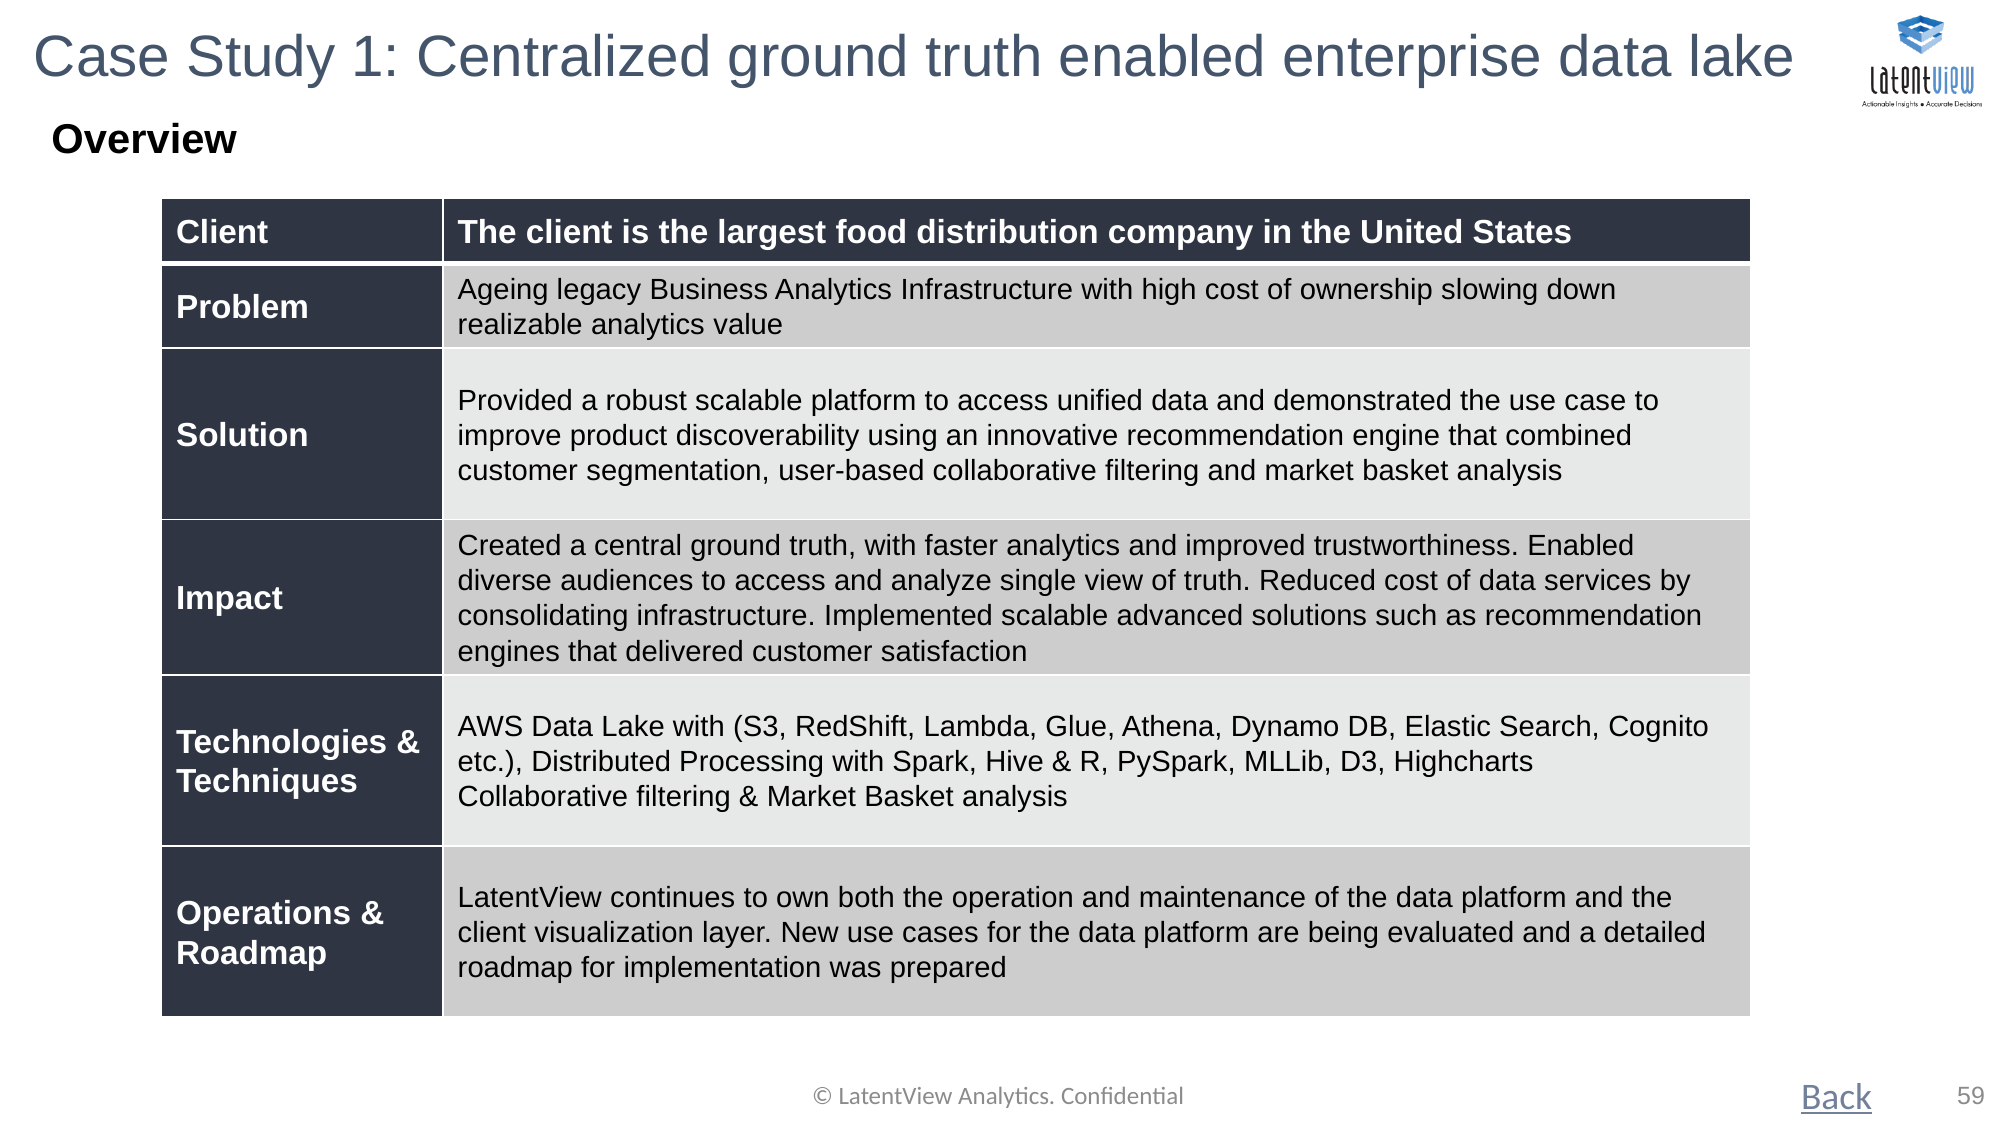

# Case Study 1: Centralized ground truth enabled enterprise data lake
Overview
| Client | The client is the largest food distribution company in the United States |
| --- | --- |
| Problem | Ageing legacy Business Analytics Infrastructure with high cost of ownership slowing down realizable analytics value |
| Solution | Provided a robust scalable platform to access unified data and demonstrated the use case to improve product discoverability using an innovative recommendation engine that combined customer segmentation, user-based collaborative filtering and market basket analysis |
| Impact | Created a central ground truth, with faster analytics and improved trustworthiness. Enabled diverse audiences to access and analyze single view of truth. Reduced cost of data services by consolidating infrastructure. Implemented scalable advanced solutions such as recommendation engines that delivered customer satisfaction |
| Technologies & Techniques | AWS Data Lake with (S3, RedShift, Lambda, Glue, Athena, Dynamo DB, Elastic Search, Cognito etc.), Distributed Processing with Spark, Hive & R, PySpark, MLLib, D3, Highcharts Collaborative filtering & Market Basket analysis |
| Operations & Roadmap | LatentView continues to own both the operation and maintenance of the data platform and the client visualization layer. New use cases for the data platform are being evaluated and a detailed roadmap for implementation was prepared |
Back
© LatentView Analytics. Confidential
59